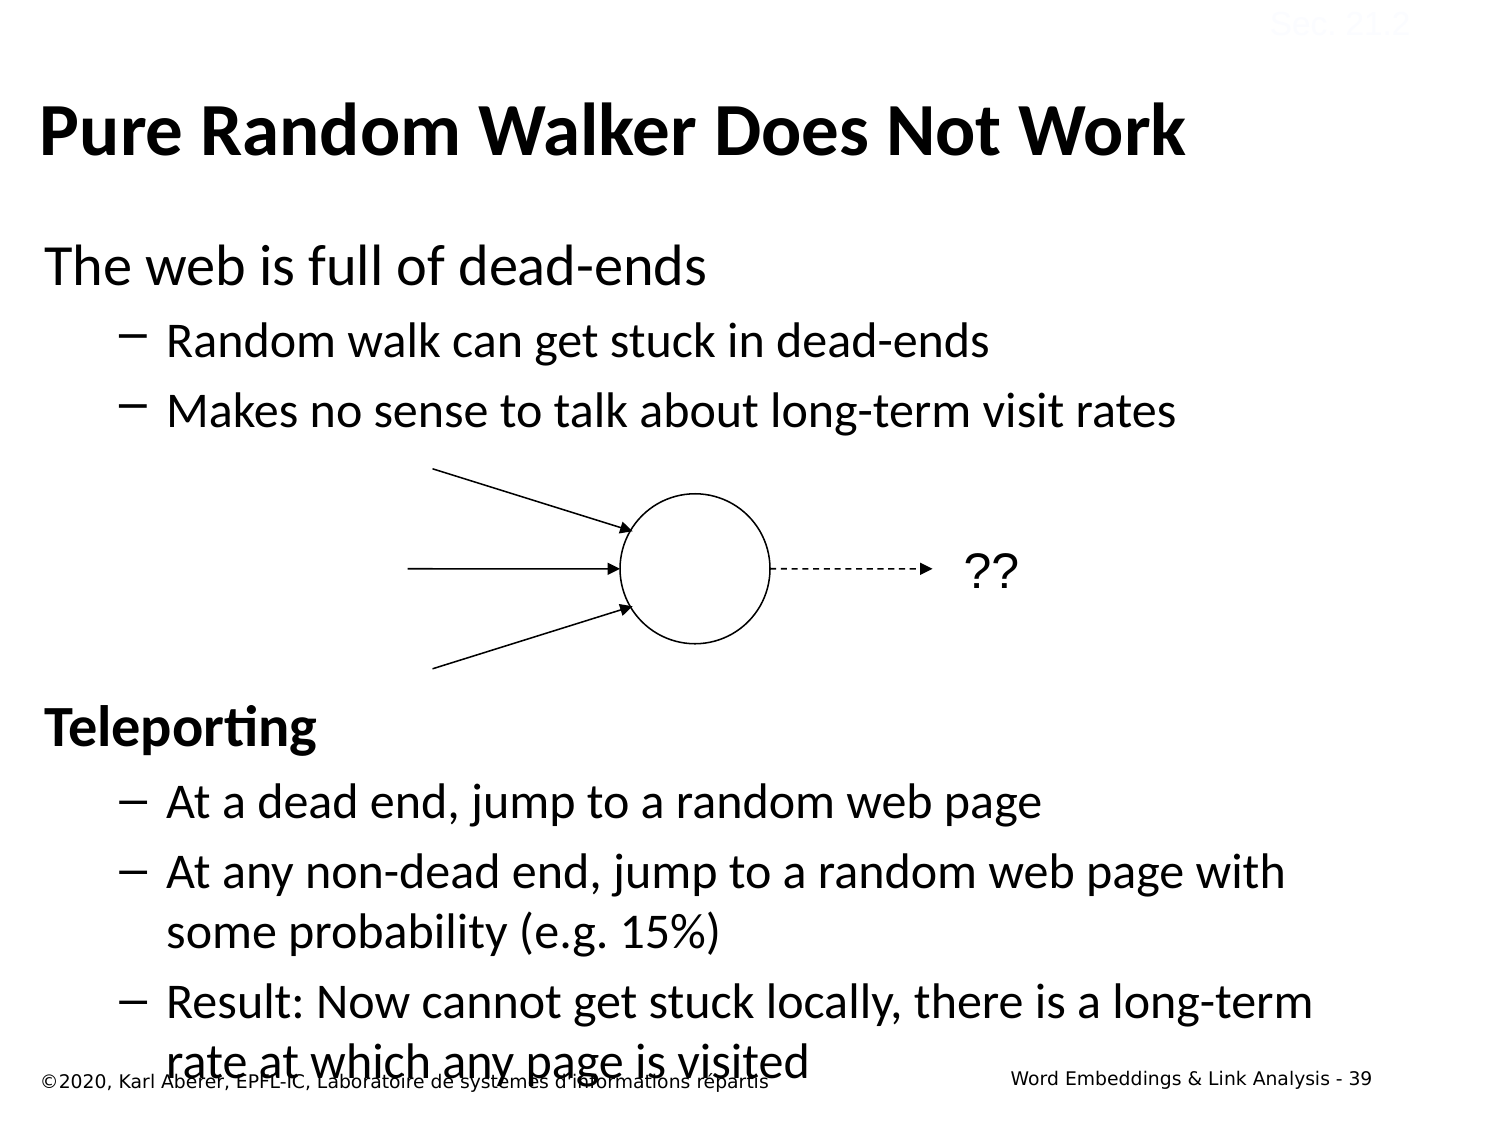

Sec. 21.2
# Pure Random Walker Does Not Work
The web is full of dead-ends
Random walk can get stuck in dead-ends
Makes no sense to talk about long-term visit rates

Teleporting
At a dead end, jump to a random web page
At any non-dead end, jump to a random web page with some probability (e.g. 15%)
Result: Now cannot get stuck locally, there is a long-term rate at which any page is visited

??

©2020, Karl Aberer, EPFL-IC, Laboratoire de systèmes d'informations répartis